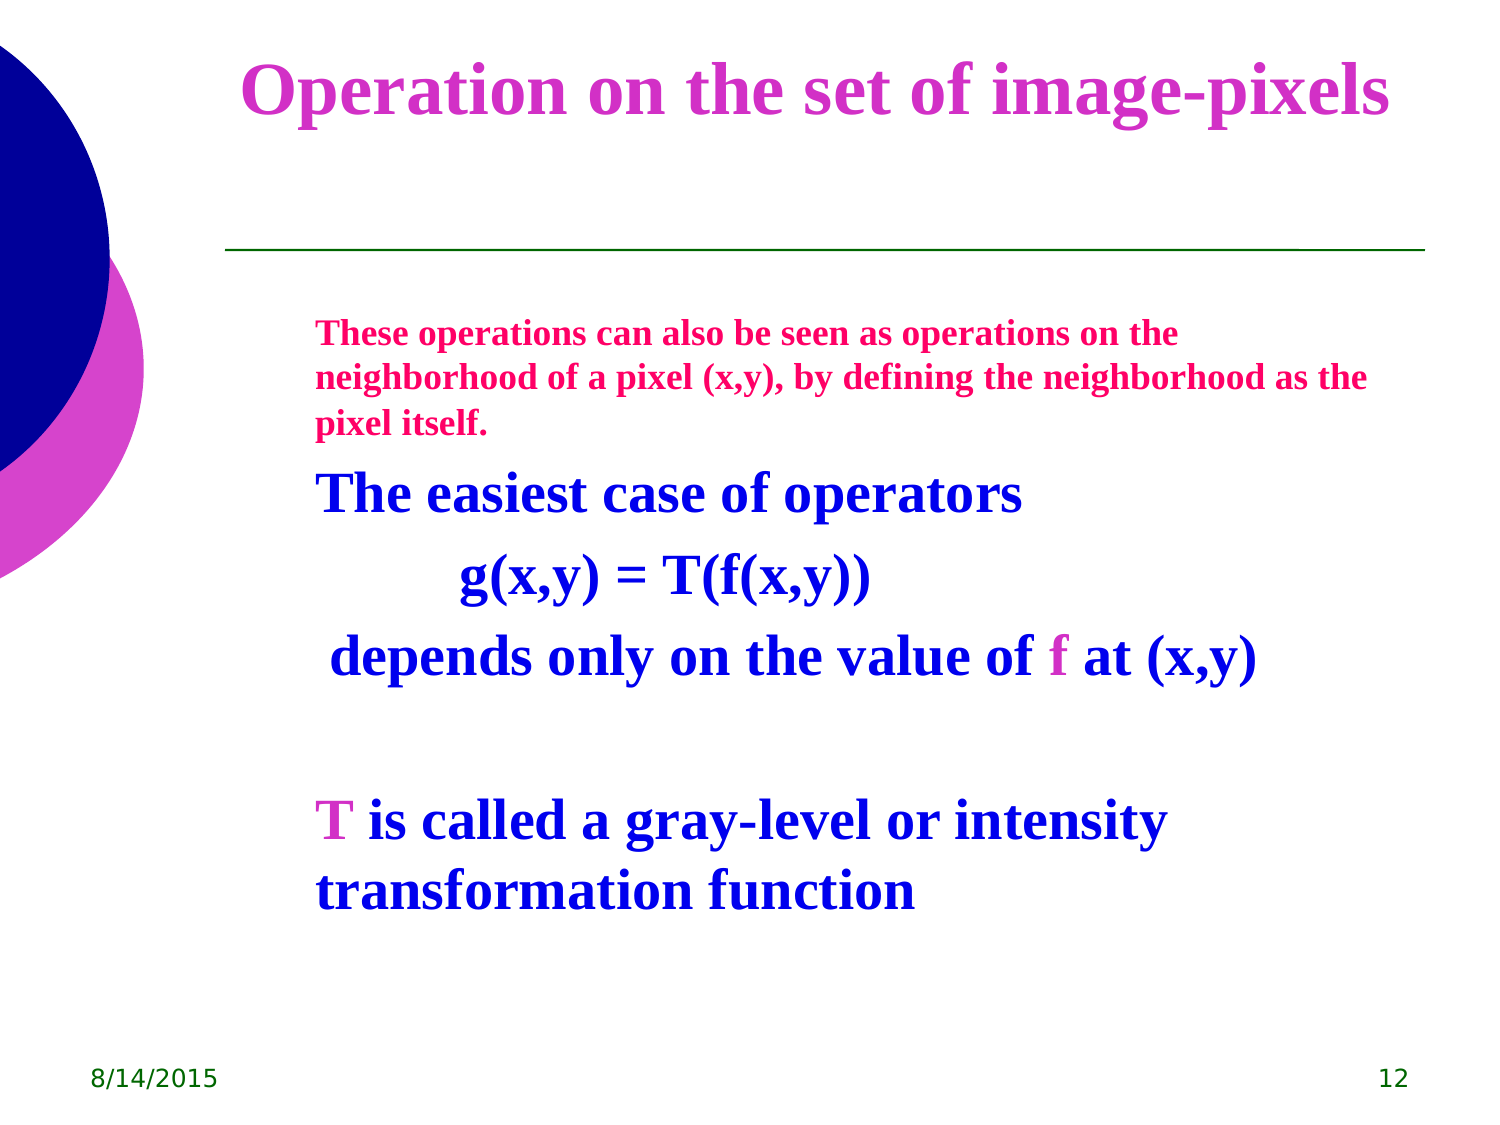

# Operation on the set of image-pixels
These operations can also be seen as operations on the neighborhood of a pixel (x,y), by defining the neighborhood as the pixel itself.
The easiest case of operators
          g(x,y) = T(f(x,y))
 depends only on the value of f at (x,y)

T is called a gray-level or intensity transformation function
8/14/2015
12